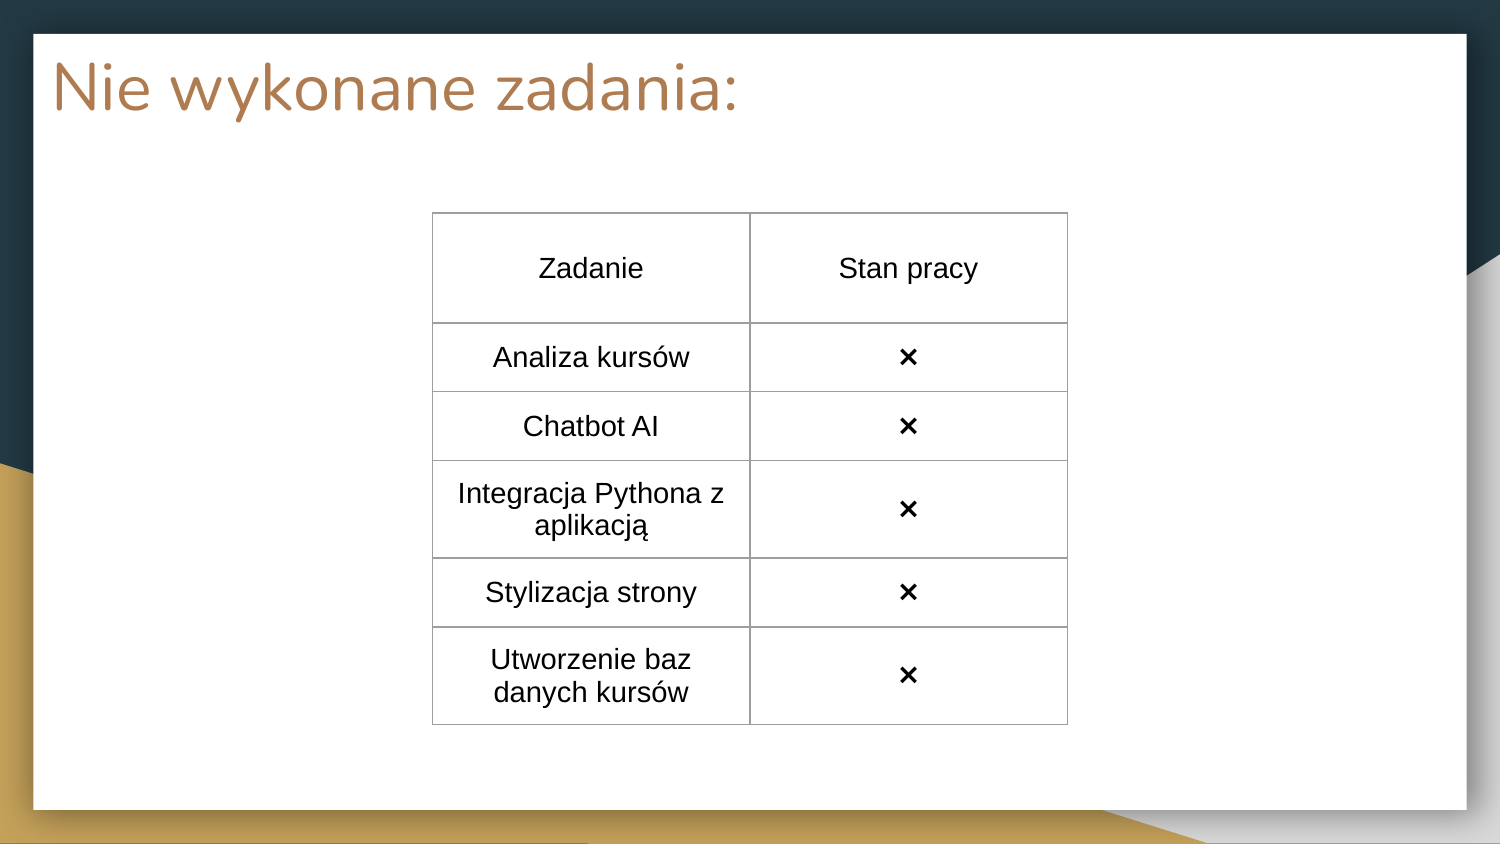

# Nie wykonane zadania:

| Zadanie | Stan pracy |
| --- | --- |
| Analiza kursów | ❌ |
| Chatbot AI | ❌ |
| Integracja Pythona z aplikacją | ❌ |
| Stylizacja strony | ❌ |
| Utworzenie baz danych kursów | ❌ |